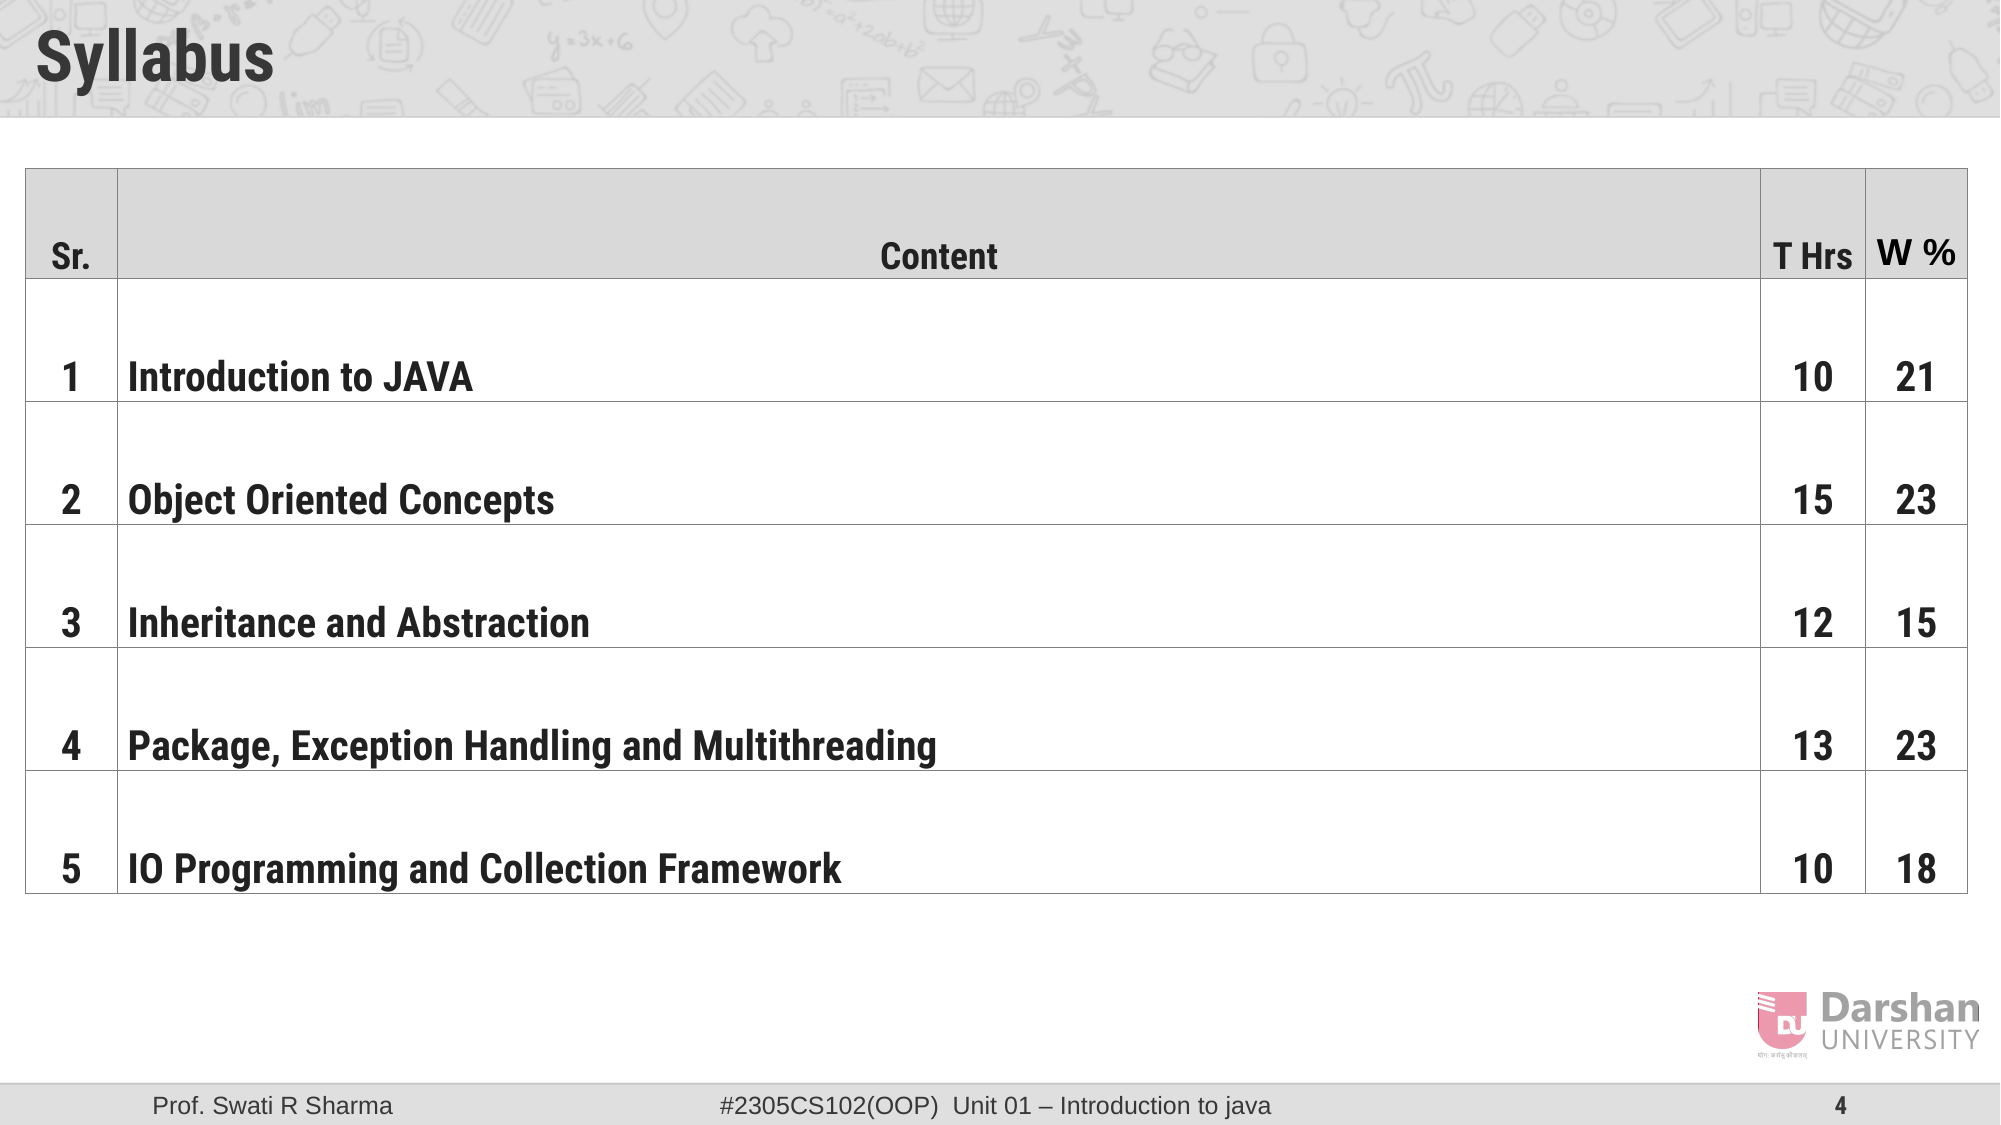

# Syllabus
| Sr. | Content | T Hrs | W % |
| --- | --- | --- | --- |
| 1 | Introduction to JAVA | 10 | 21 |
| 2 | Object Oriented Concepts | 15 | 23 |
| 3 | Inheritance and Abstraction | 12 | 15 |
| 4 | Package, Exception Handling and Multithreading | 13 | 23 |
| 5 | IO Programming and Collection Framework | 10 | 18 |